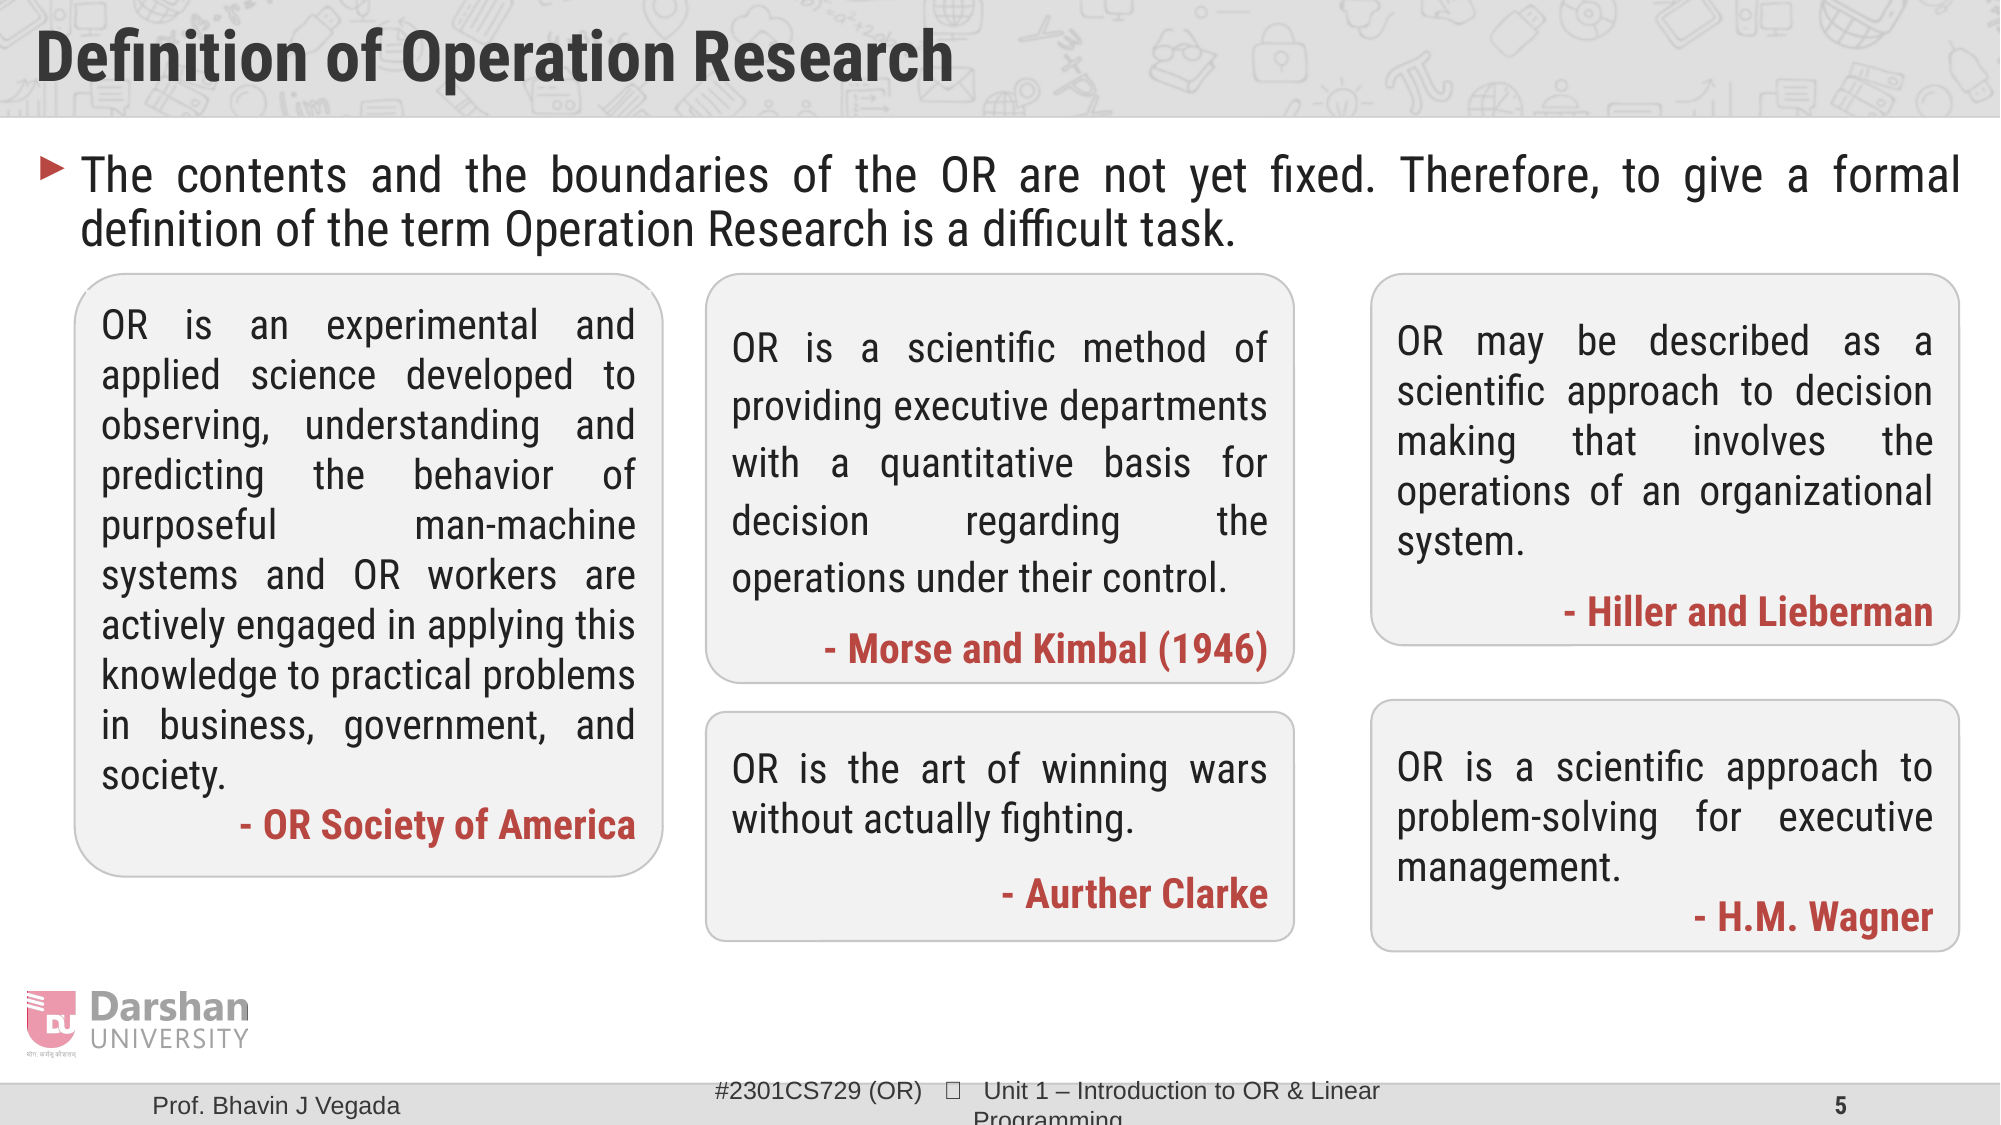

# Definition of Operation Research
The contents and the boundaries of the OR are not yet fixed. Therefore, to give a formal definition of the term Operation Research is a difficult task.

OR is an experimental and applied science developed to observing, understanding and predicting the behavior of purposeful man-machine systems and OR workers are actively engaged in applying this knowledge to practical problems in business, government, and society.
- OR Society of America

OR is a scientific method of providing executive departments with a quantitative basis for decision regarding the operations under their control.
- Morse and Kimbal (1946)

OR may be described as a scientific approach to decision making that involves the operations of an organizational system.
- Hiller and Lieberman

OR is a scientific approach to problem-solving for executive management.
- H.M. Wagner

OR is the art of winning wars without actually fighting.
- Aurther Clarke